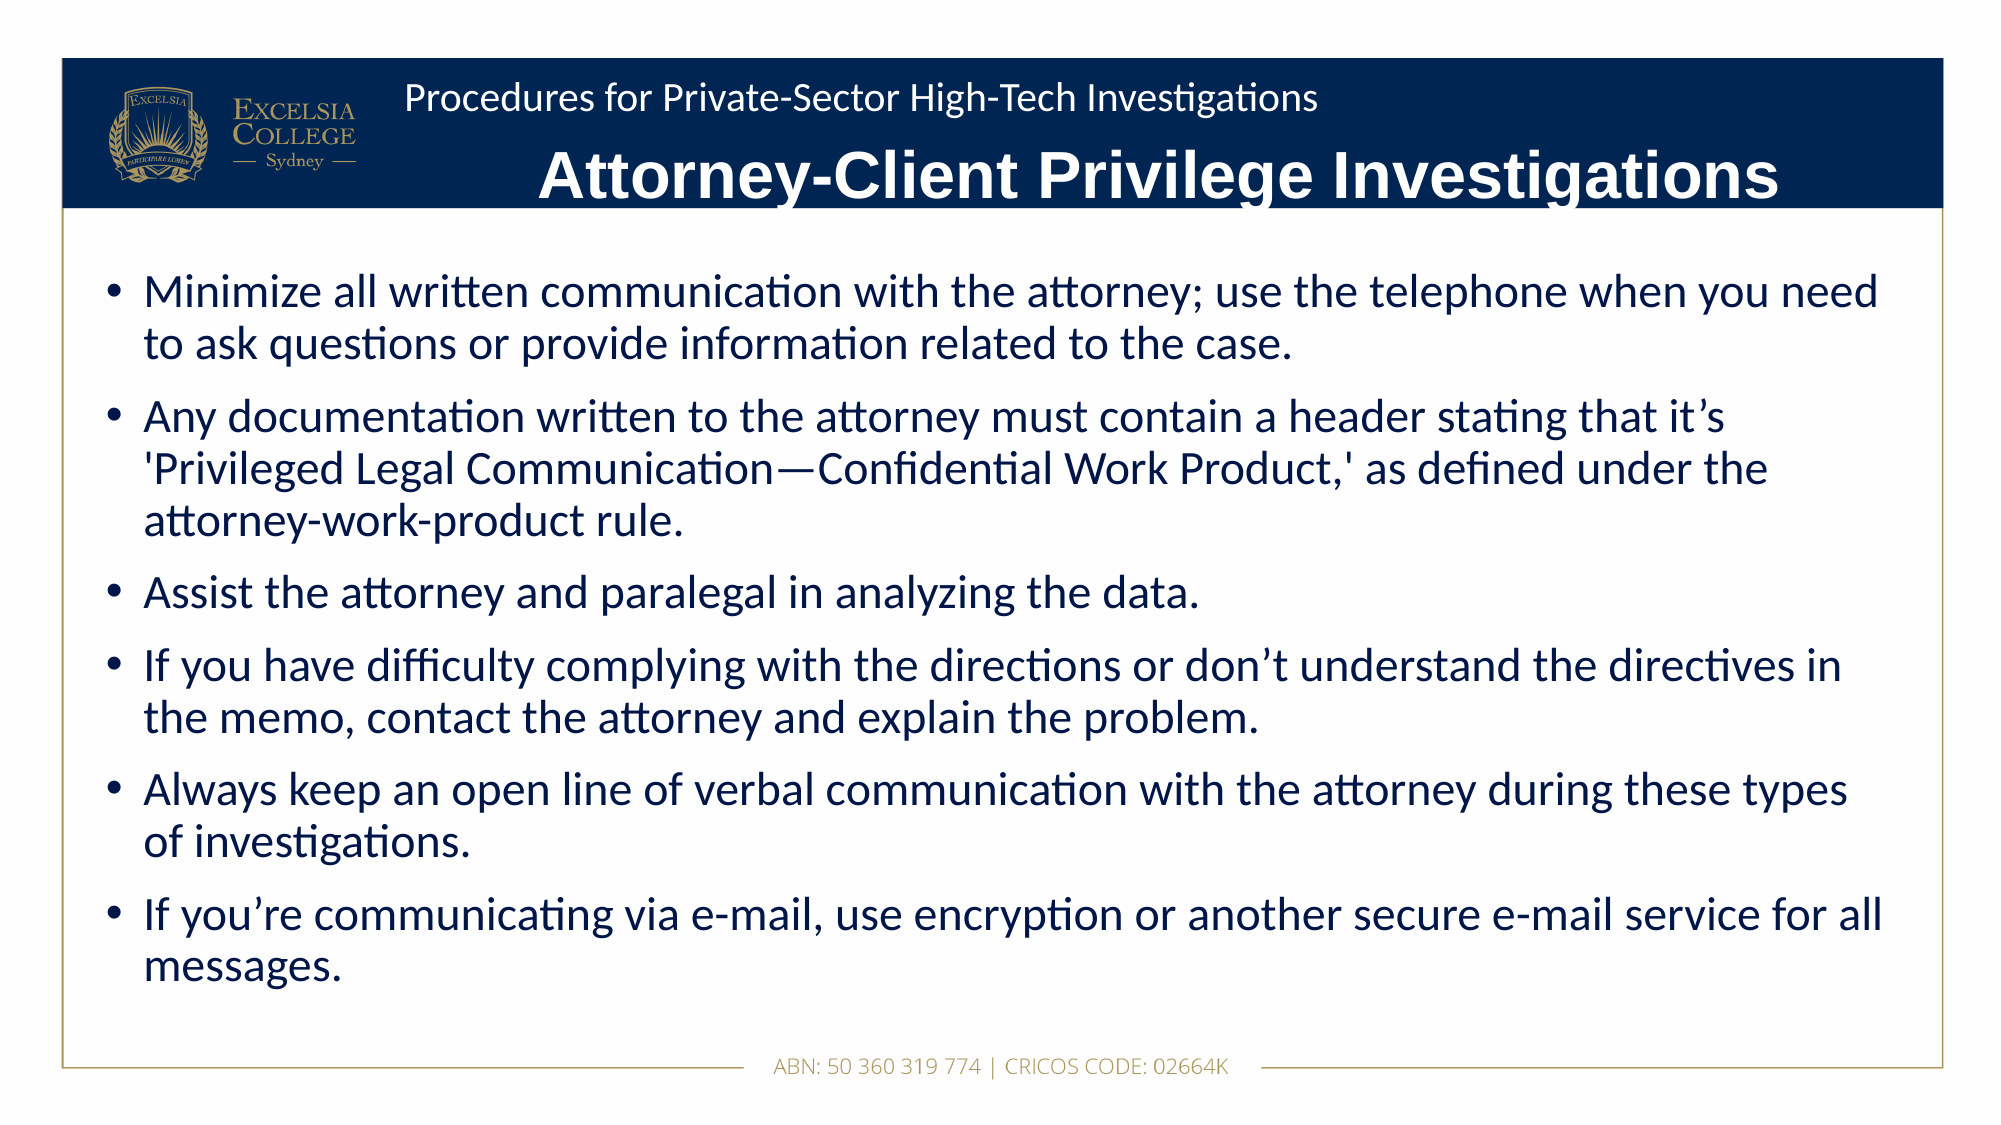

# Procedures for Private-Sector High-Tech Investigations
Attorney-Client Privilege Investigations
Minimize all written communication with the attorney; use the telephone when you need to ask questions or provide information related to the case.
Any documentation written to the attorney must contain a header stating that it’s 'Privileged Legal Communication—Confidential Work Product,' as defined under the attorney-work-product rule.
Assist the attorney and paralegal in analyzing the data.
If you have difficulty complying with the directions or don’t understand the directives in the memo, contact the attorney and explain the problem.
Always keep an open line of verbal communication with the attorney during these types of investigations.
If you’re communicating via e-mail, use encryption or another secure e-mail service for all messages.